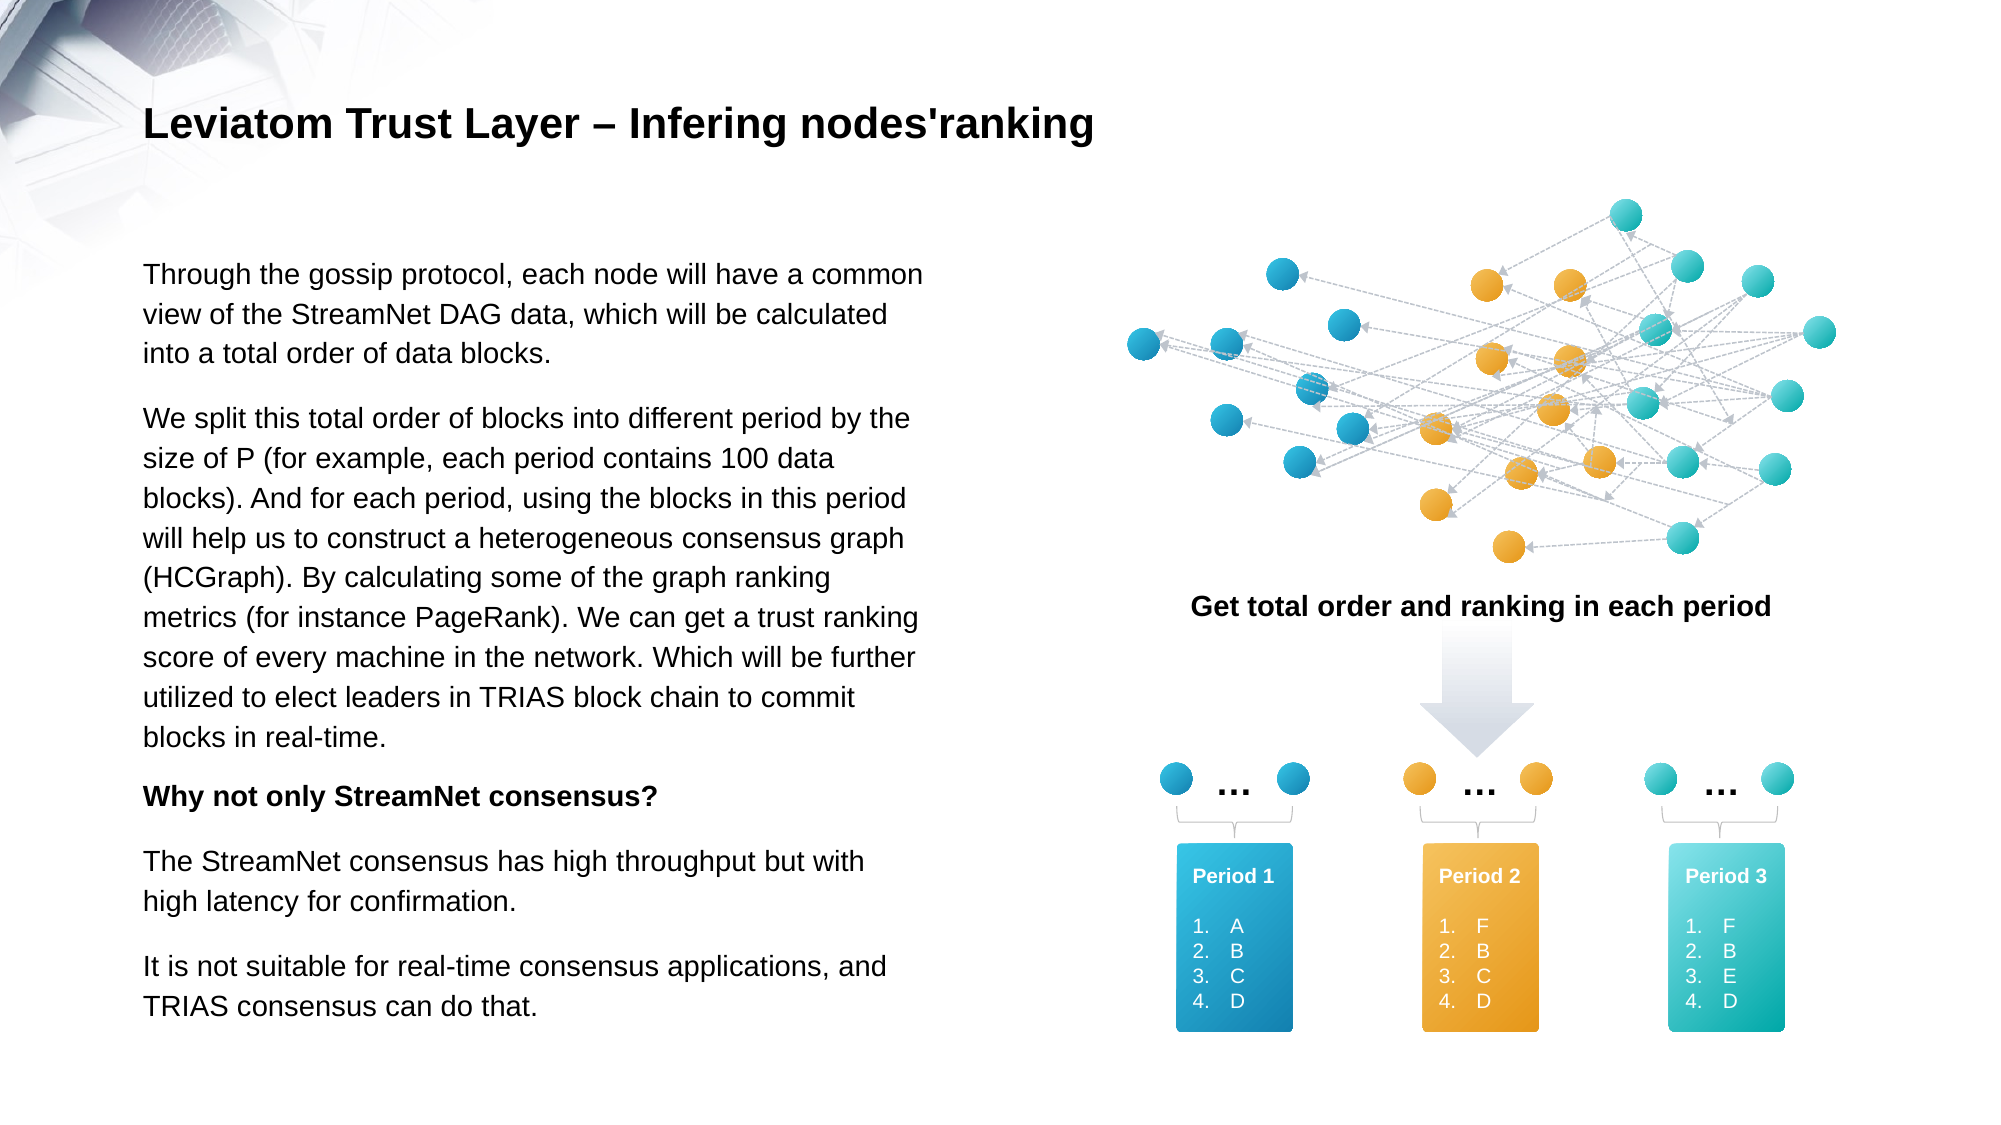

Leviatom Trust Layer – Infering nodes'ranking

Through the gossip protocol, each node will have a common view of the StreamNet DAG data, which will be calculated into a total order of data blocks.
We split this total order of blocks into different period by the size of P (for example, each period contains 100 data blocks). And for each period, using the blocks in this period will help us to construct a heterogeneous consensus graph (HCGraph). By calculating some of the graph ranking metrics (for instance PageRank). We can get a trust ranking score of every machine in the network. Which will be further utilized to elect leaders in TRIAS block chain to commit blocks in real-time.
Get total order and ranking in each period

…
…
…

Why not only StreamNet consensus?
The StreamNet consensus has high throughput but with high latency for confirmation.
It is not suitable for real-time consensus applications, and TRIAS consensus can do that.
Period 1

A
B
C
D
Period 2

F
B
C
D
Period 3

F
B
E
D